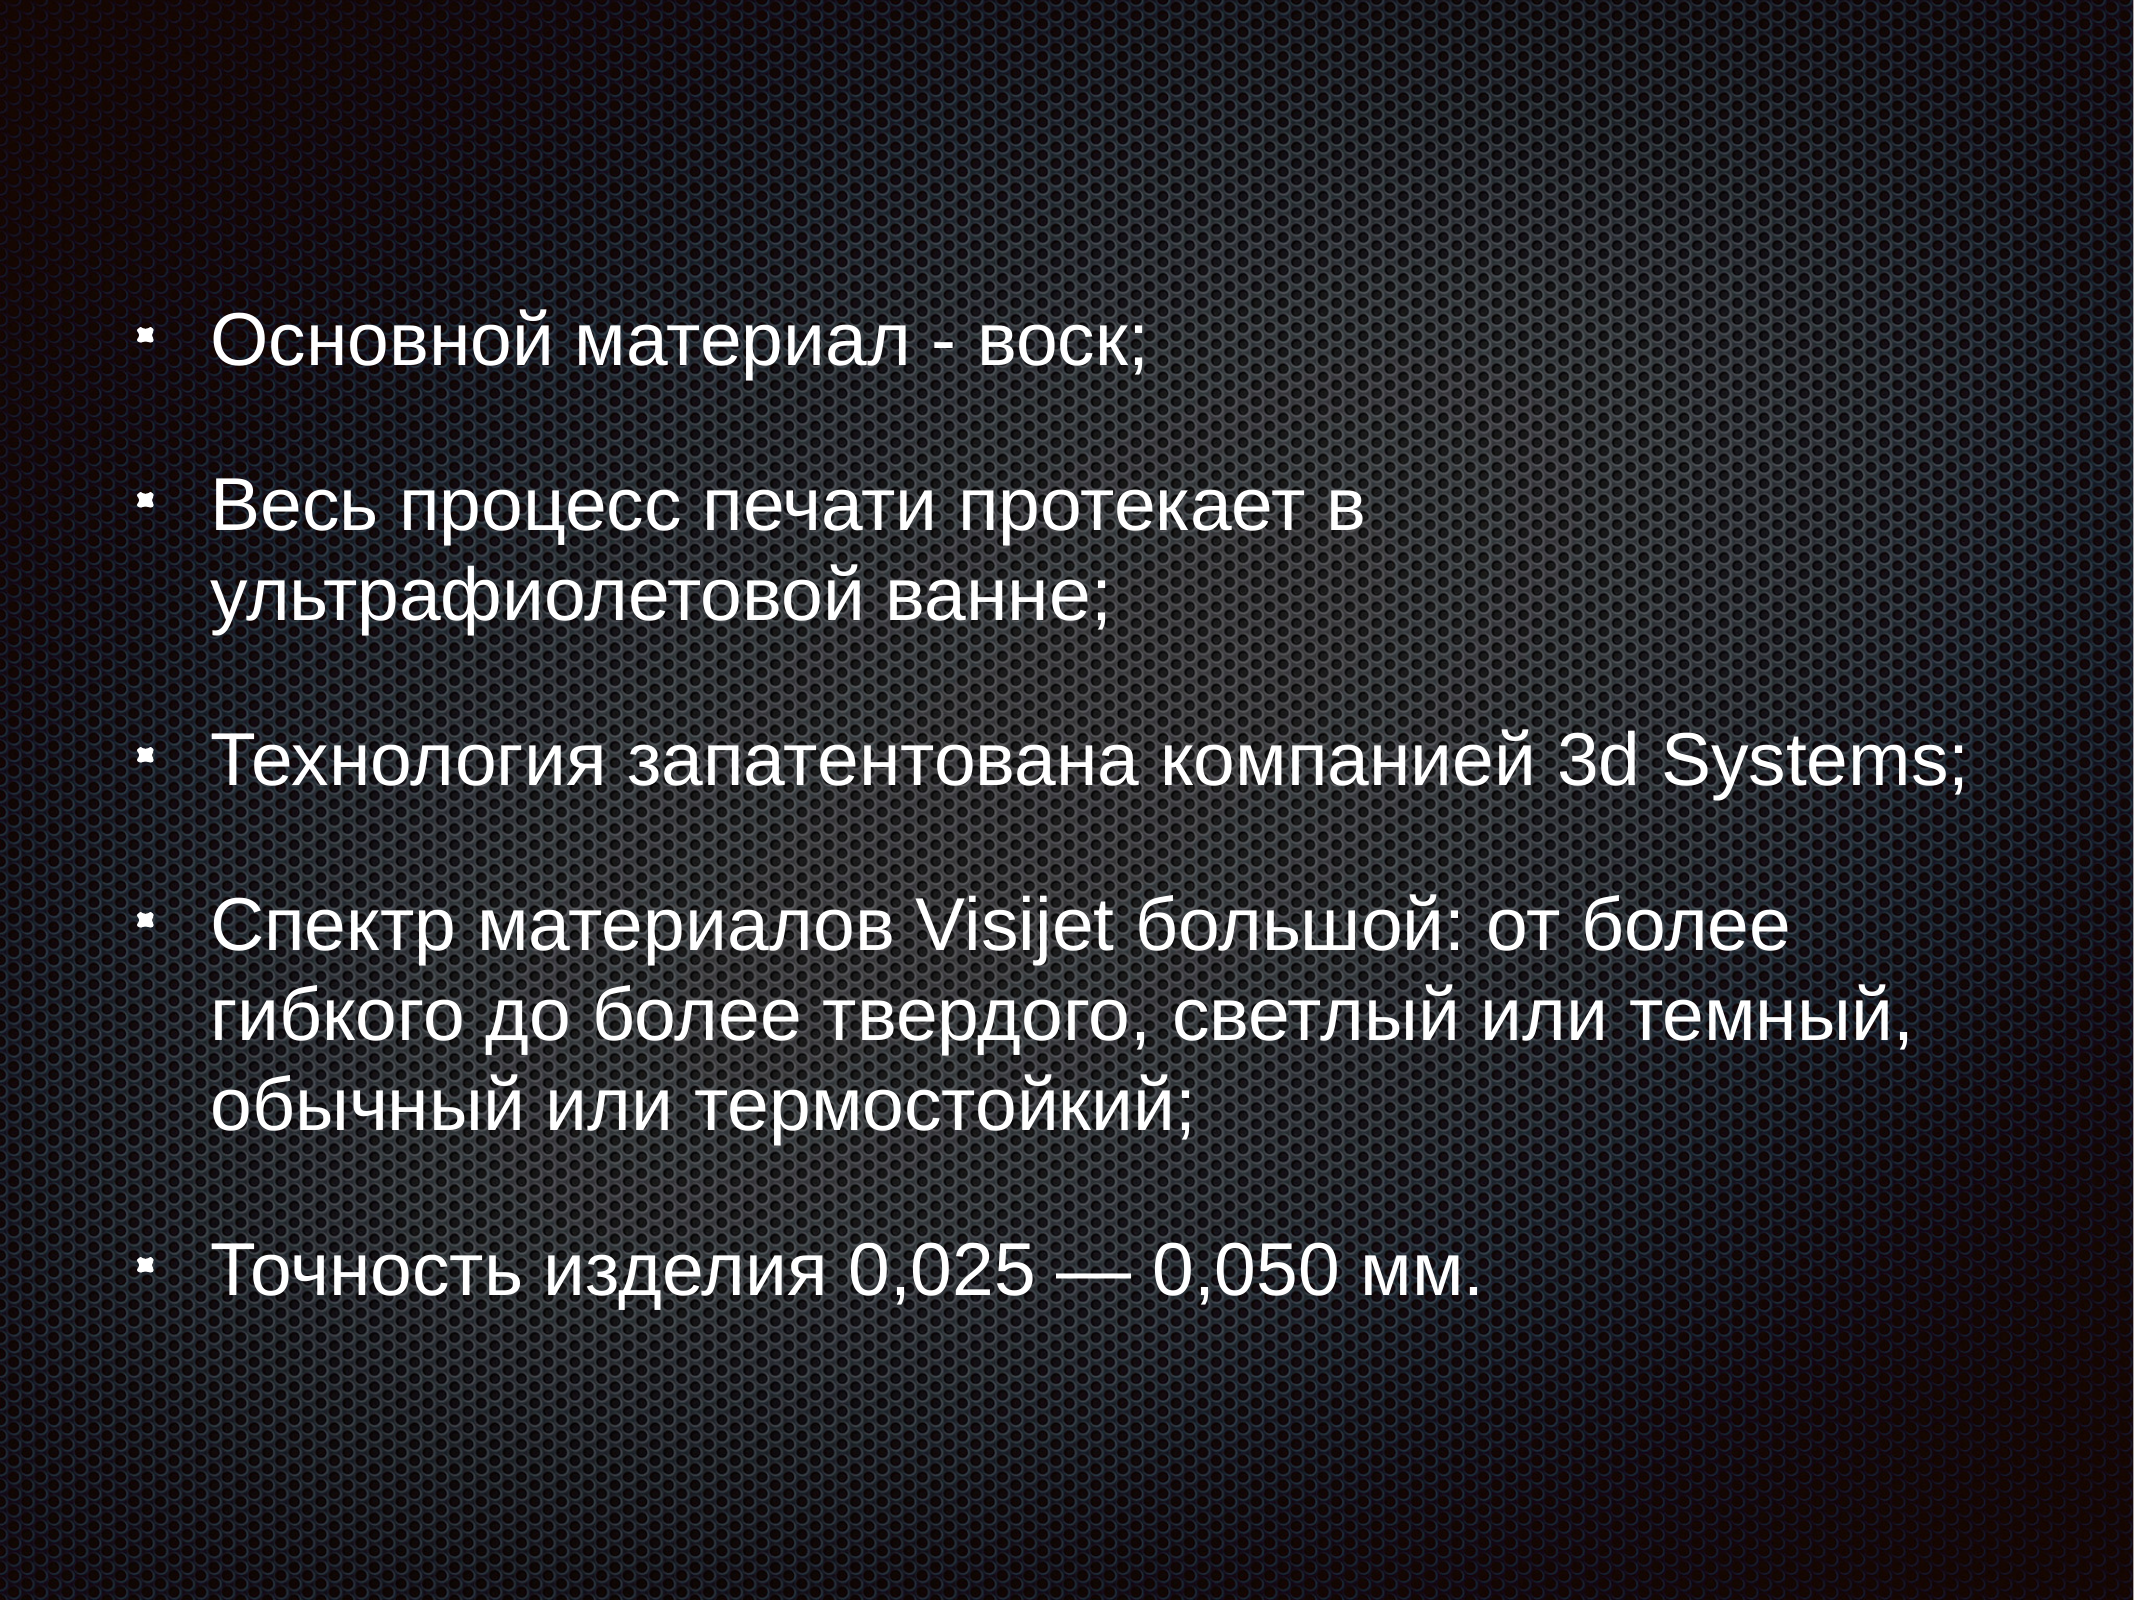

Основной материал - воск;
Весь процесс печати протекает в ультрафиолетовой ванне;
Технология запатентована компанией 3d Systems;
Спектр материалов Visijet большой: от более гибкого до более твердого, светлый или темный, обычный или термостойкий;
Точность изделия 0,025 — 0,050 мм.